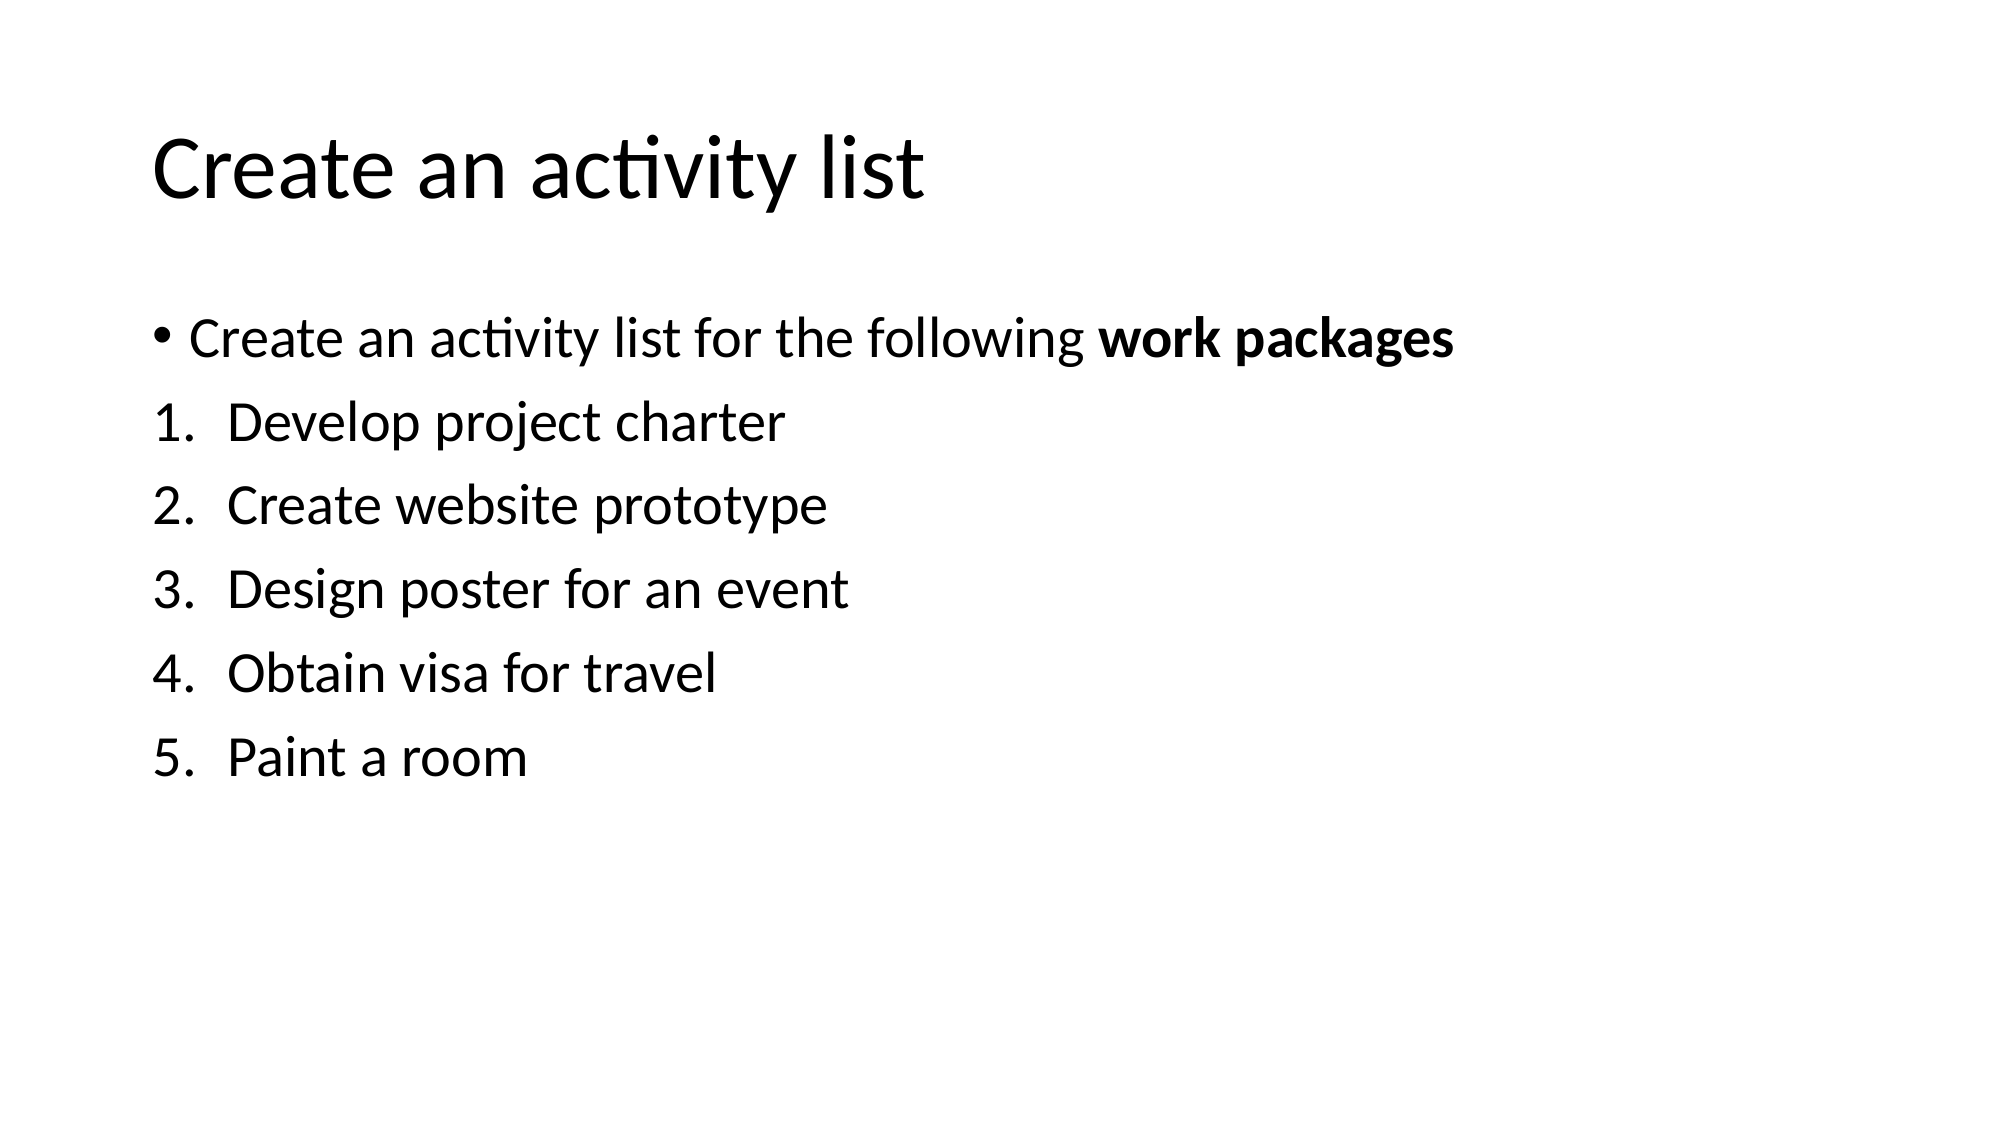

# Create an activity list
Create an activity list for the following work packages
Develop project charter
Create website prototype
Design poster for an event
Obtain visa for travel
Paint a room